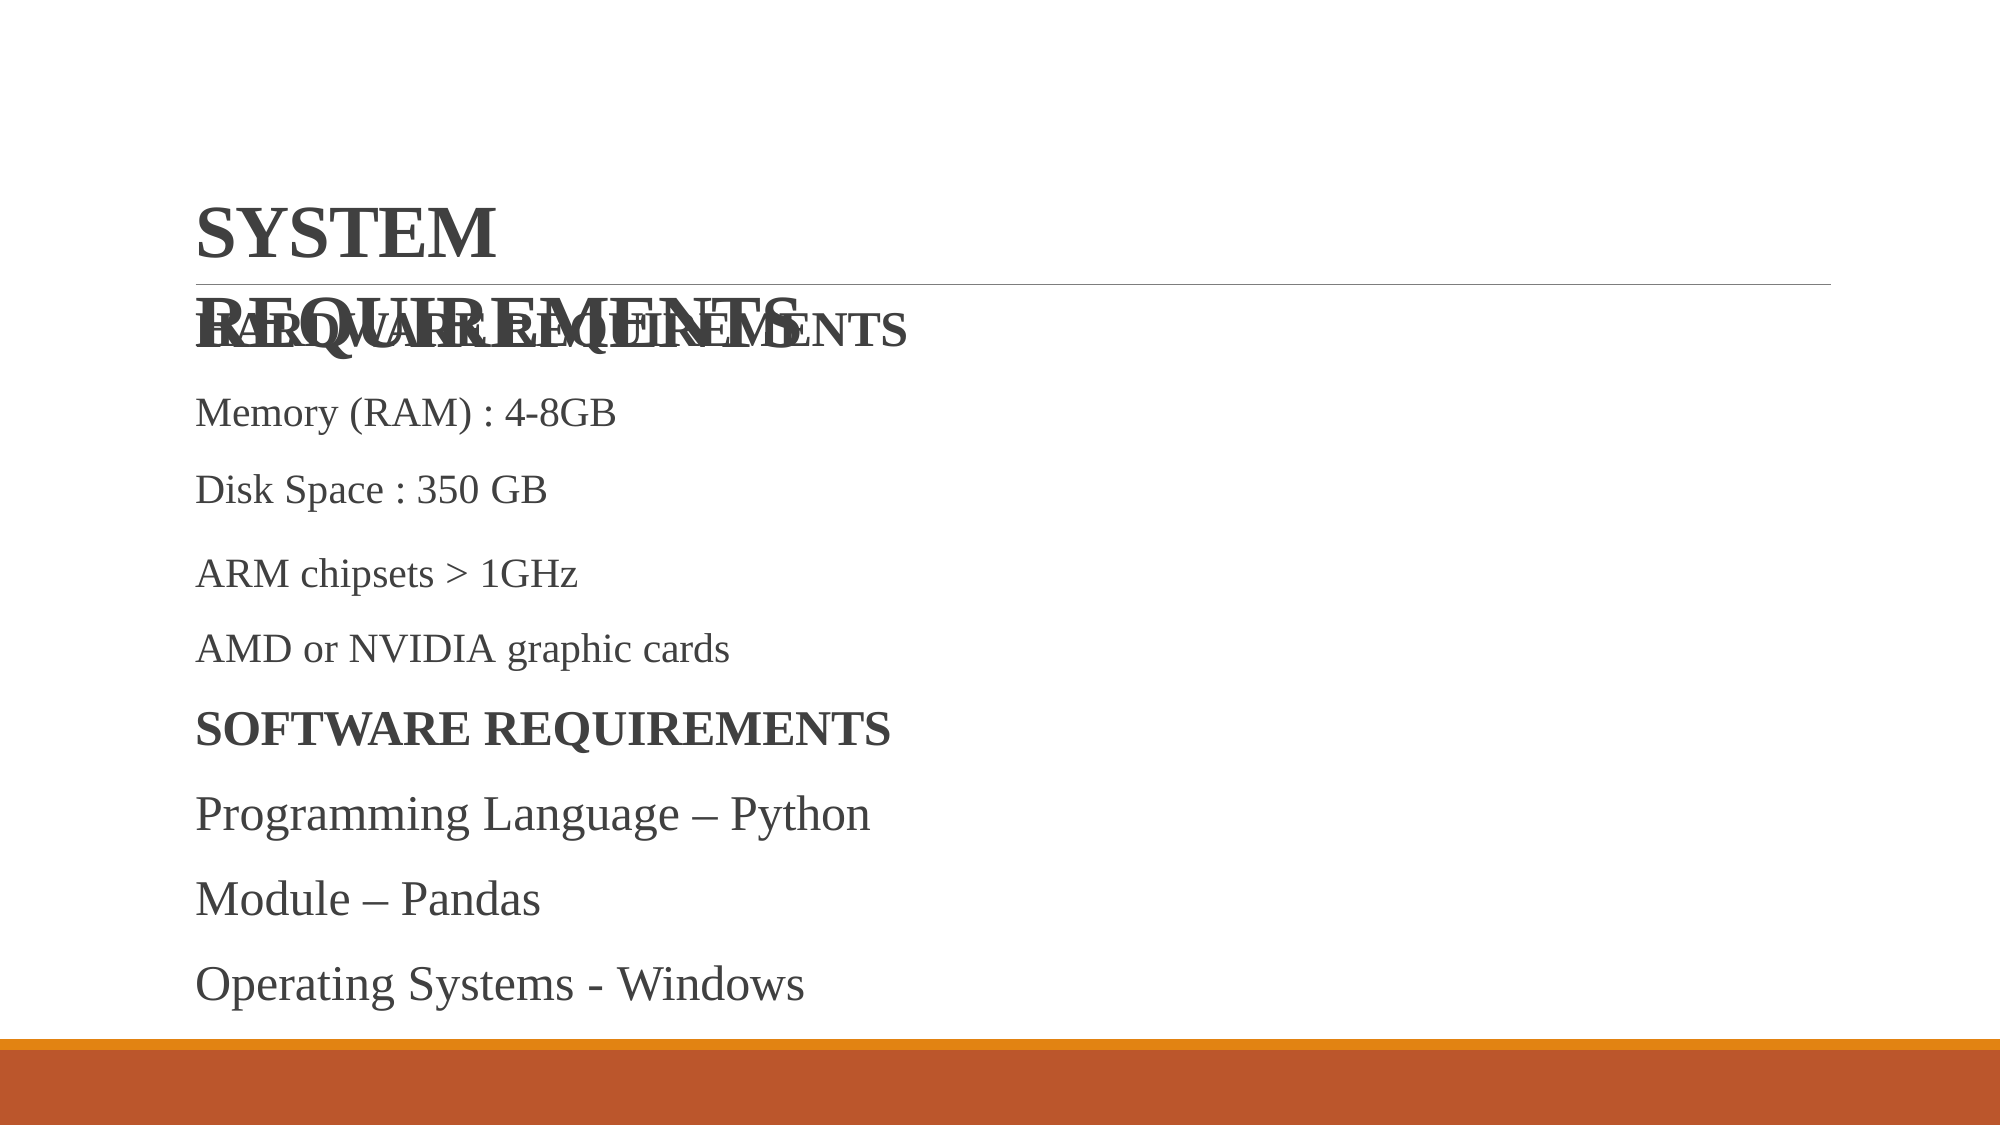

# SYSTEM REQUIREMENTS
HARDWARE REQUIREMENTS
Memory (RAM) : 4-8GB
Disk Space : 350 GB
ARM chipsets > 1GHz
AMD or NVIDIA graphic cards
SOFTWARE REQUIREMENTS
Programming Language – Python
Module – Pandas
Operating Systems - Windows